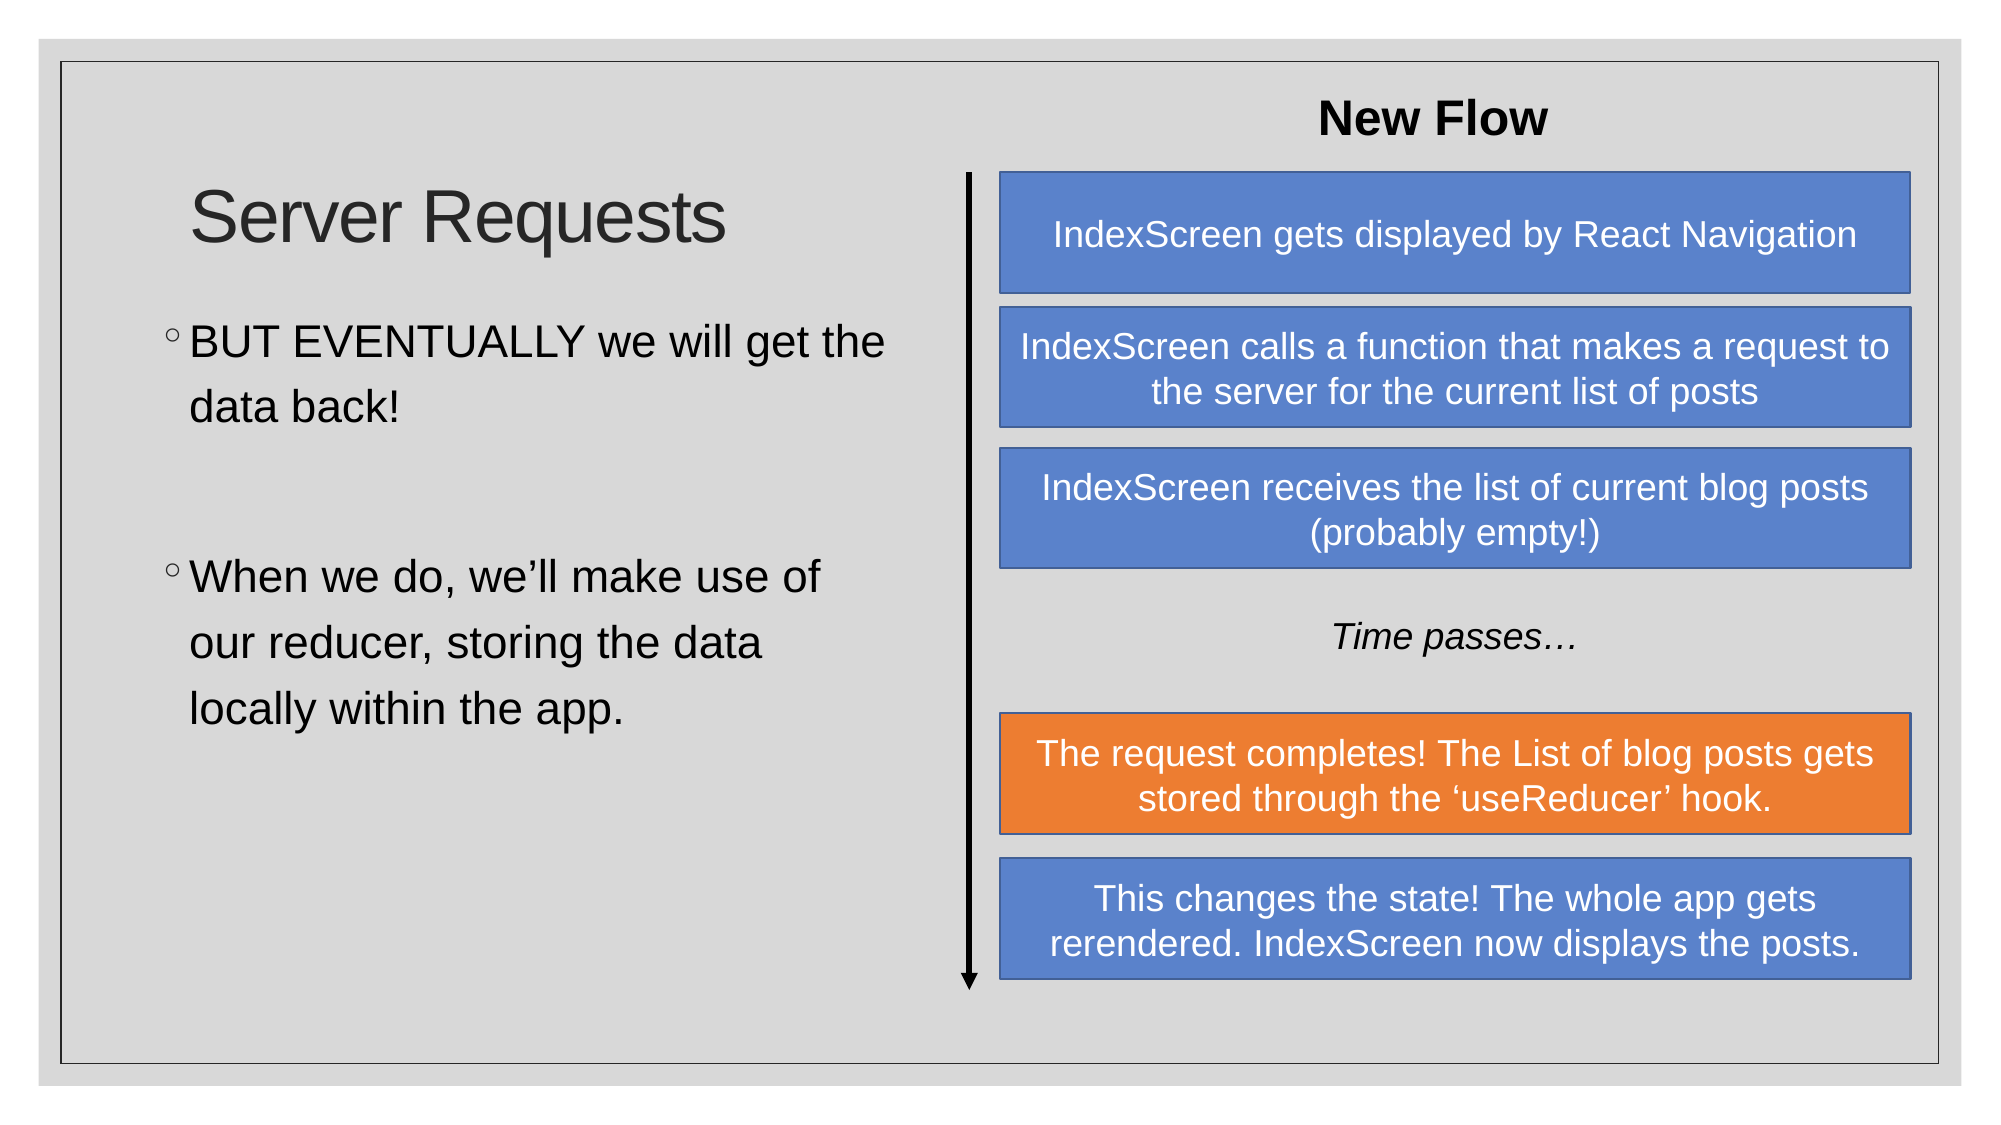

New Flow
# Server Requests
IndexScreen gets displayed by React Navigation
BUT EVENTUALLY we will get the data back!

When we do, we’ll make use of our reducer, storing the data locally within the app.

IndexScreen calls a function that makes a request to the server for the current list of posts
IndexScreen receives the list of current blog posts (probably empty!)
Time passes…
The request completes! The List of blog posts gets stored through the ‘useReducer’ hook.
This changes the state! The whole app gets rerendered. IndexScreen now displays the posts.